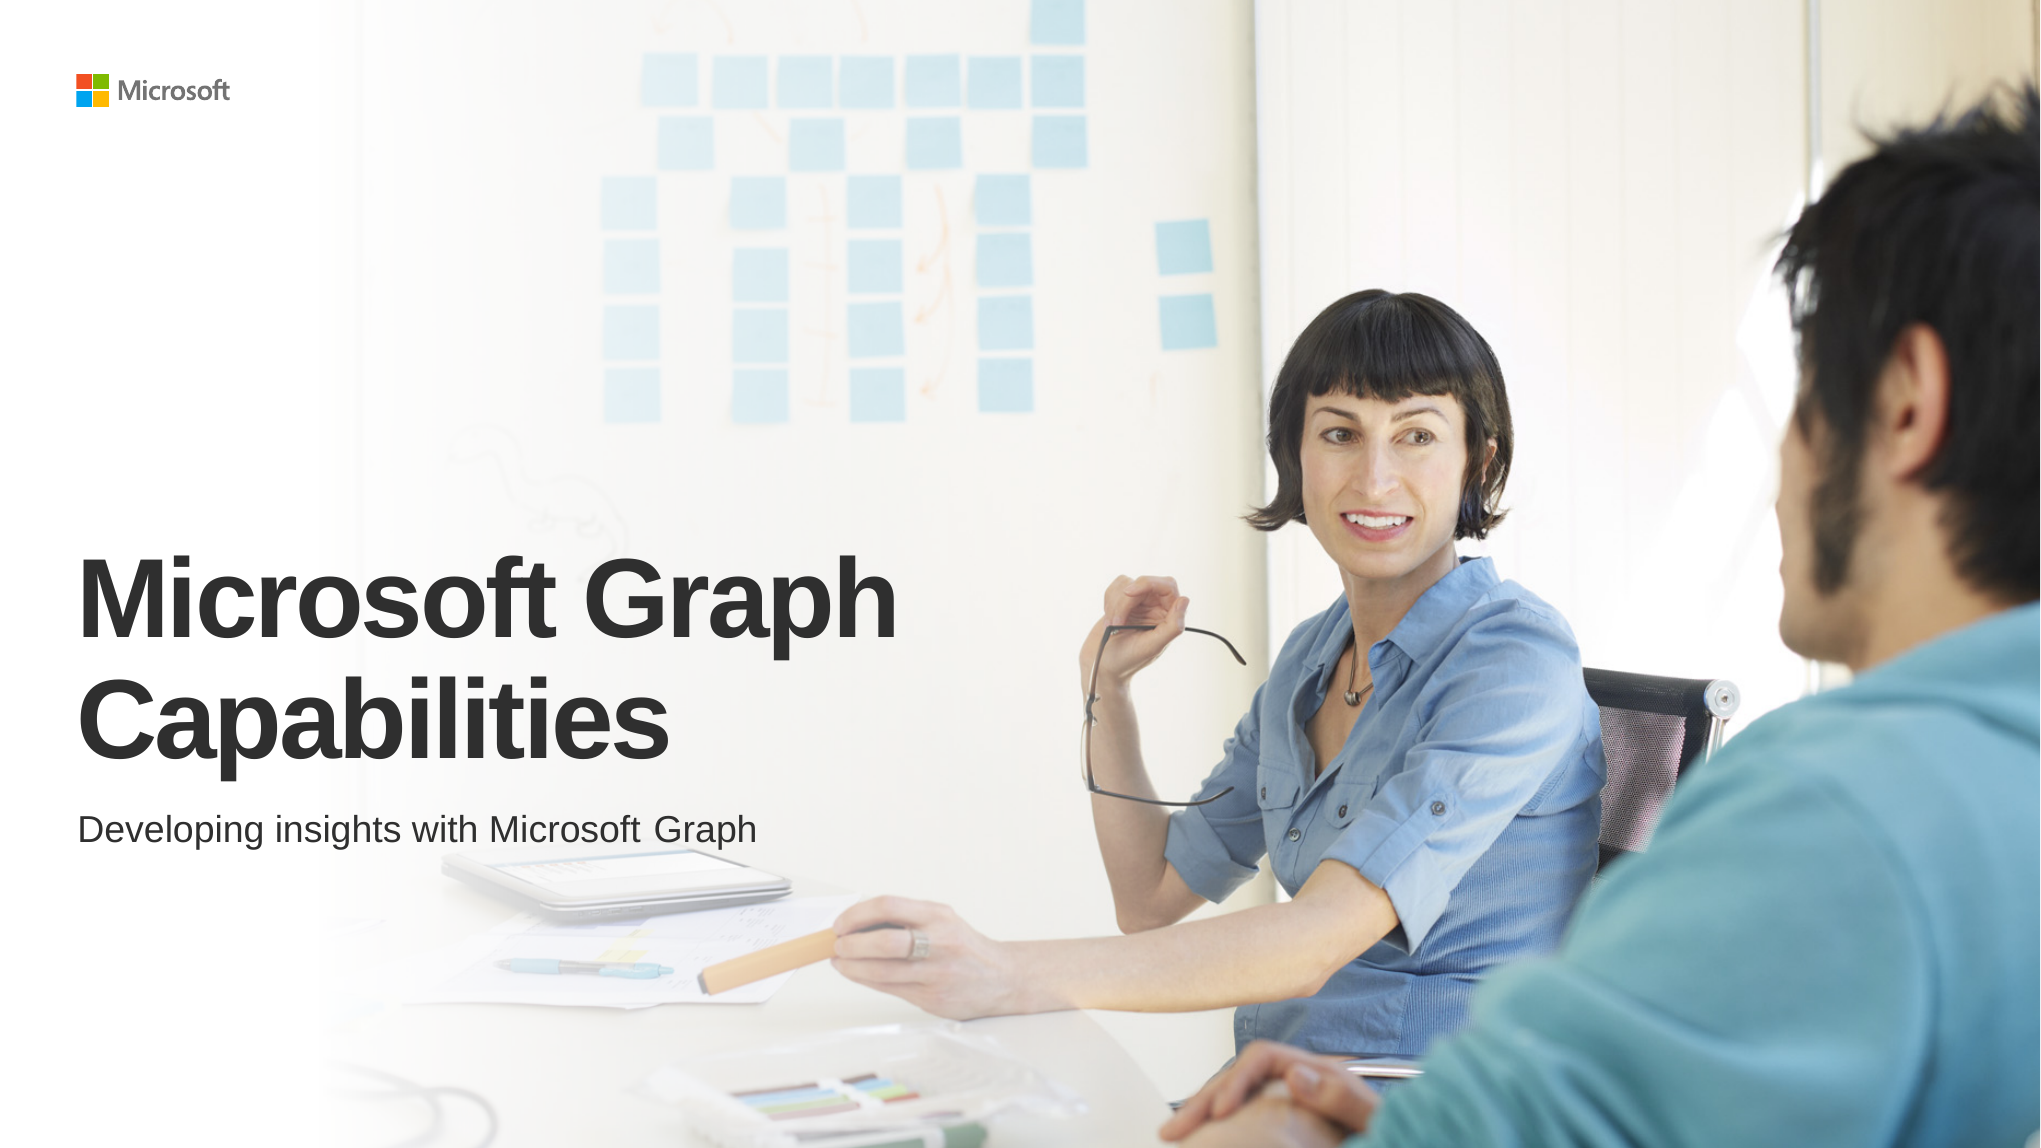

# Microsoft Graph Capabilities
Developing insights with Microsoft-Graph